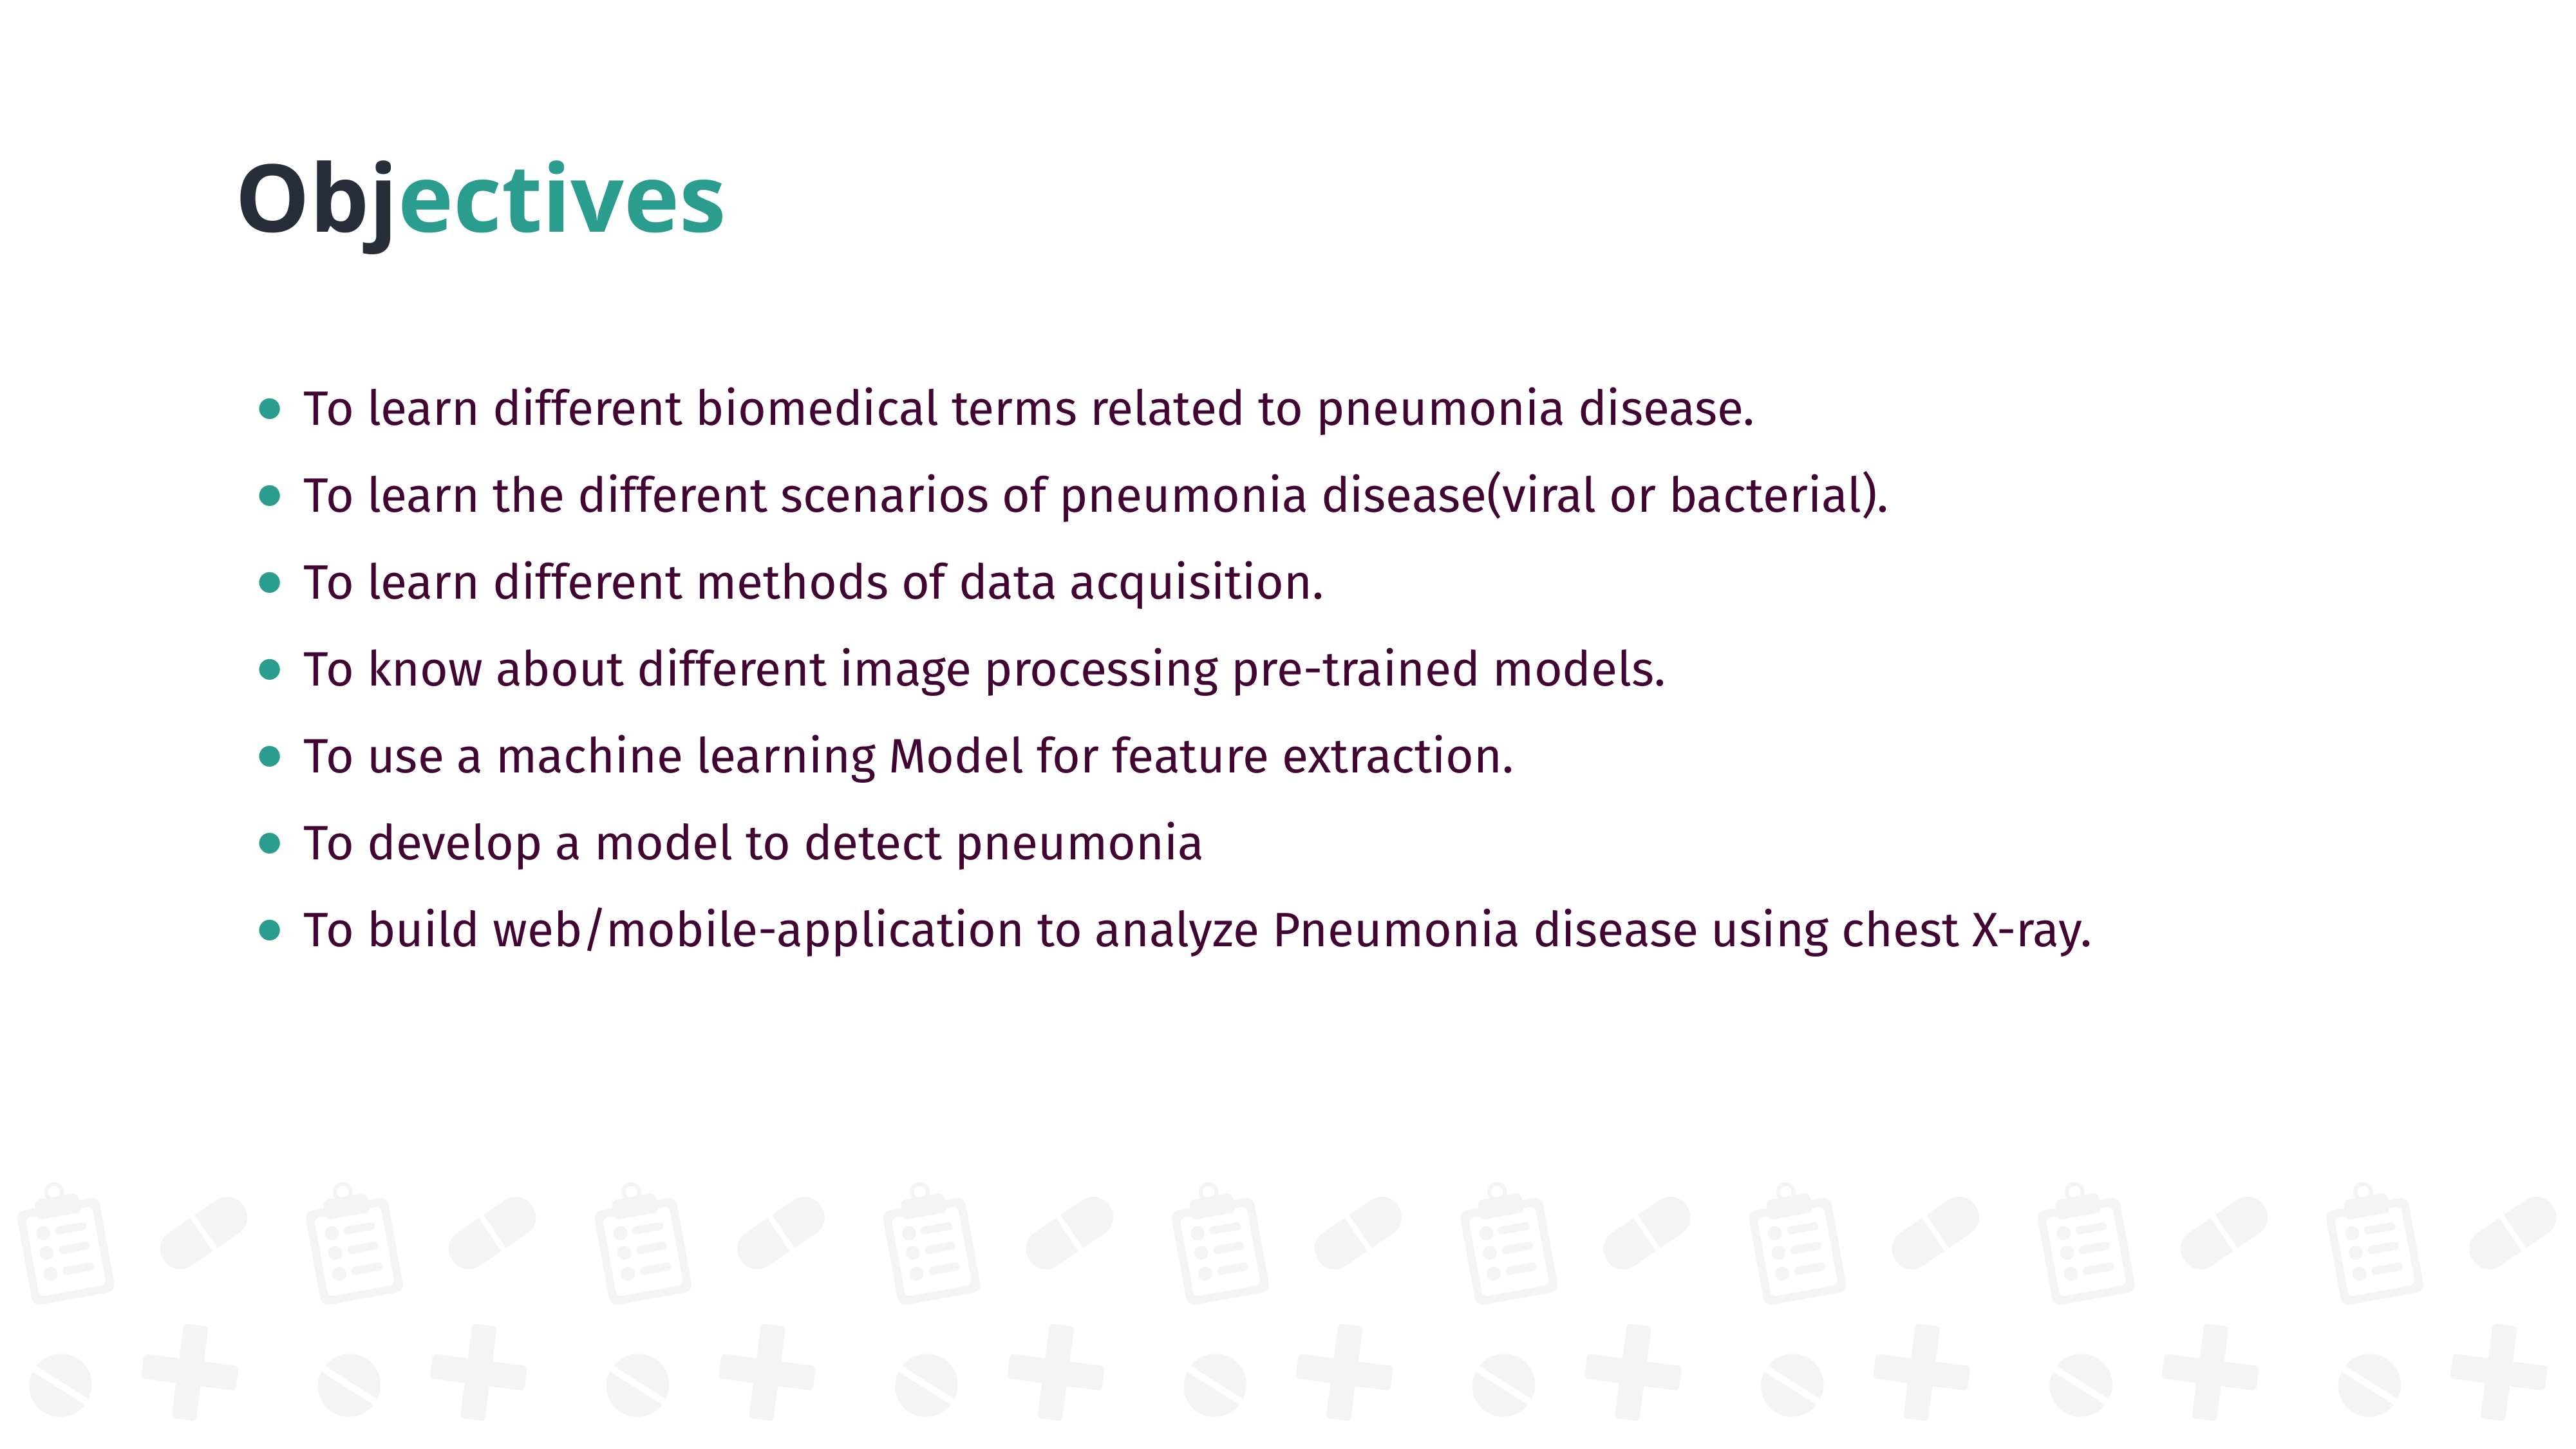

Objectives
To learn different biomedical terms related to pneumonia disease.
To learn the different scenarios of pneumonia disease(viral or bacterial).
To learn different methods of data acquisition.
To know about different image processing pre-trained models.
To use a machine learning Model for feature extraction.
To develop a model to detect pneumonia
To build web/mobile-application to analyze Pneumonia disease using chest X-ray.